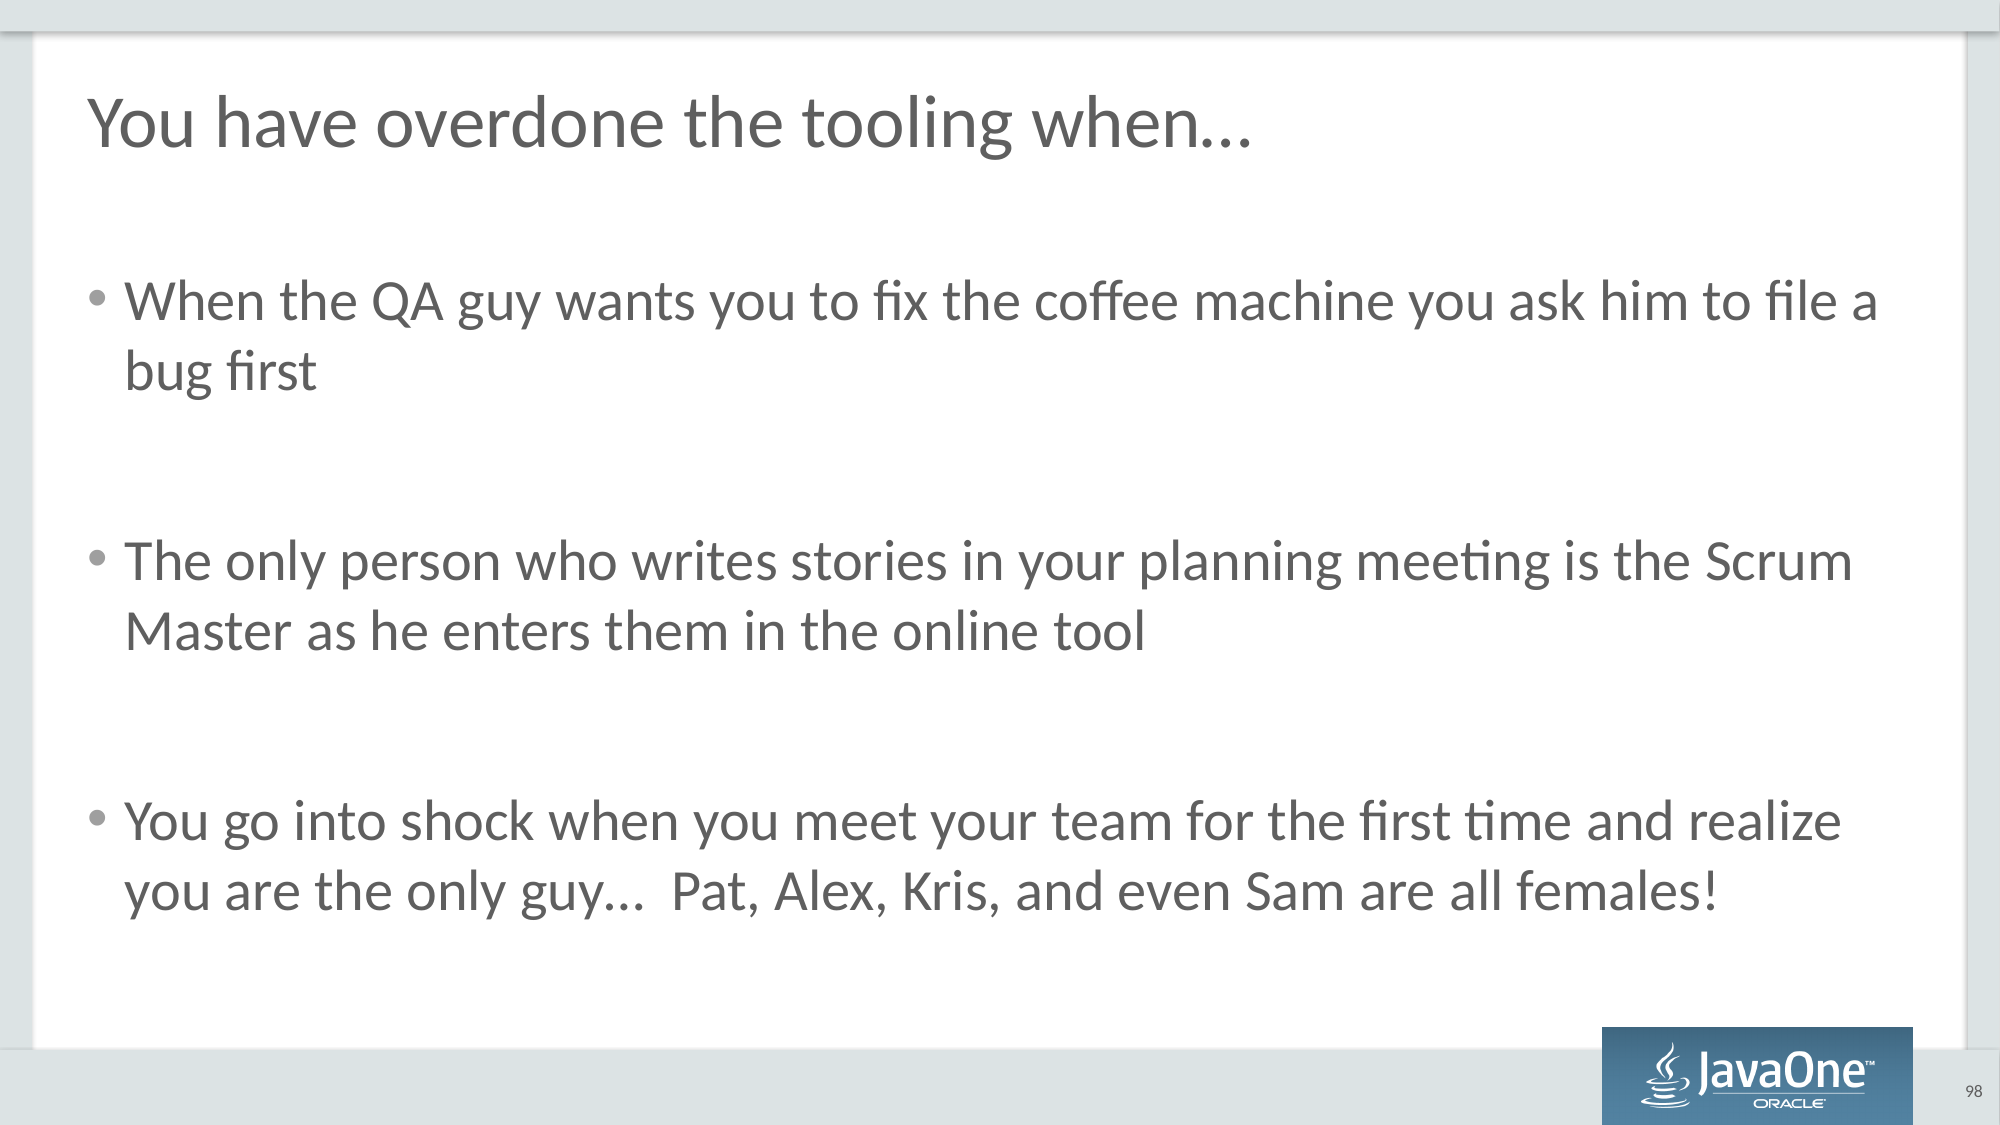

# You have overdone the tooling when…
When the QA guy wants you to fix the coffee machine you ask him to file a bug first

The only person who writes stories in your planning meeting is the Scrum Master as he enters them in the online tool

You go into shock when you meet your team for the first time and realize you are the only guy…  Pat, Alex, Kris, and even Sam are all females!
98